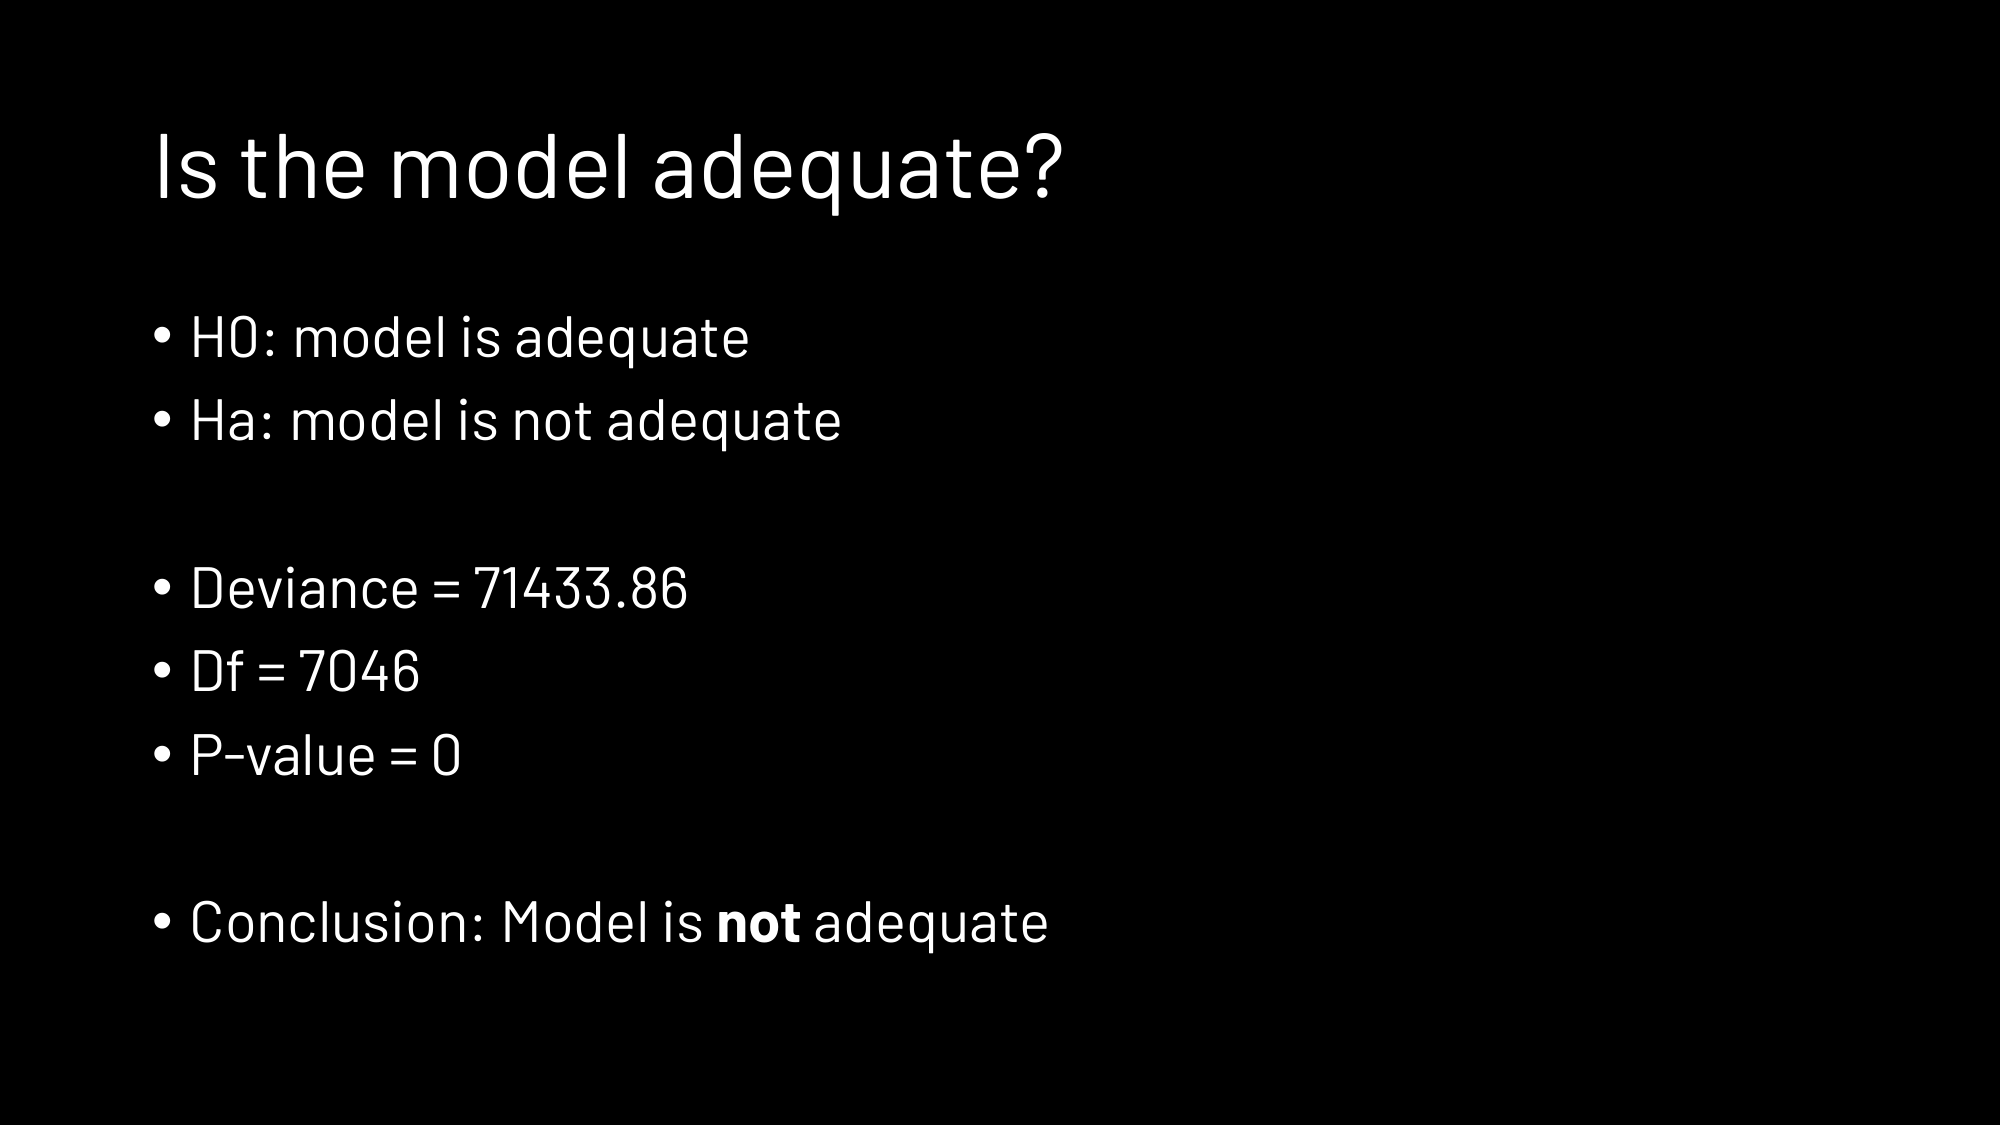

# Is the model adequate?
H0: model is adequate
Ha: model is not adequate

Deviance = 71433.86
Df = 7046
P-value = 0

Conclusion: Model is not adequate